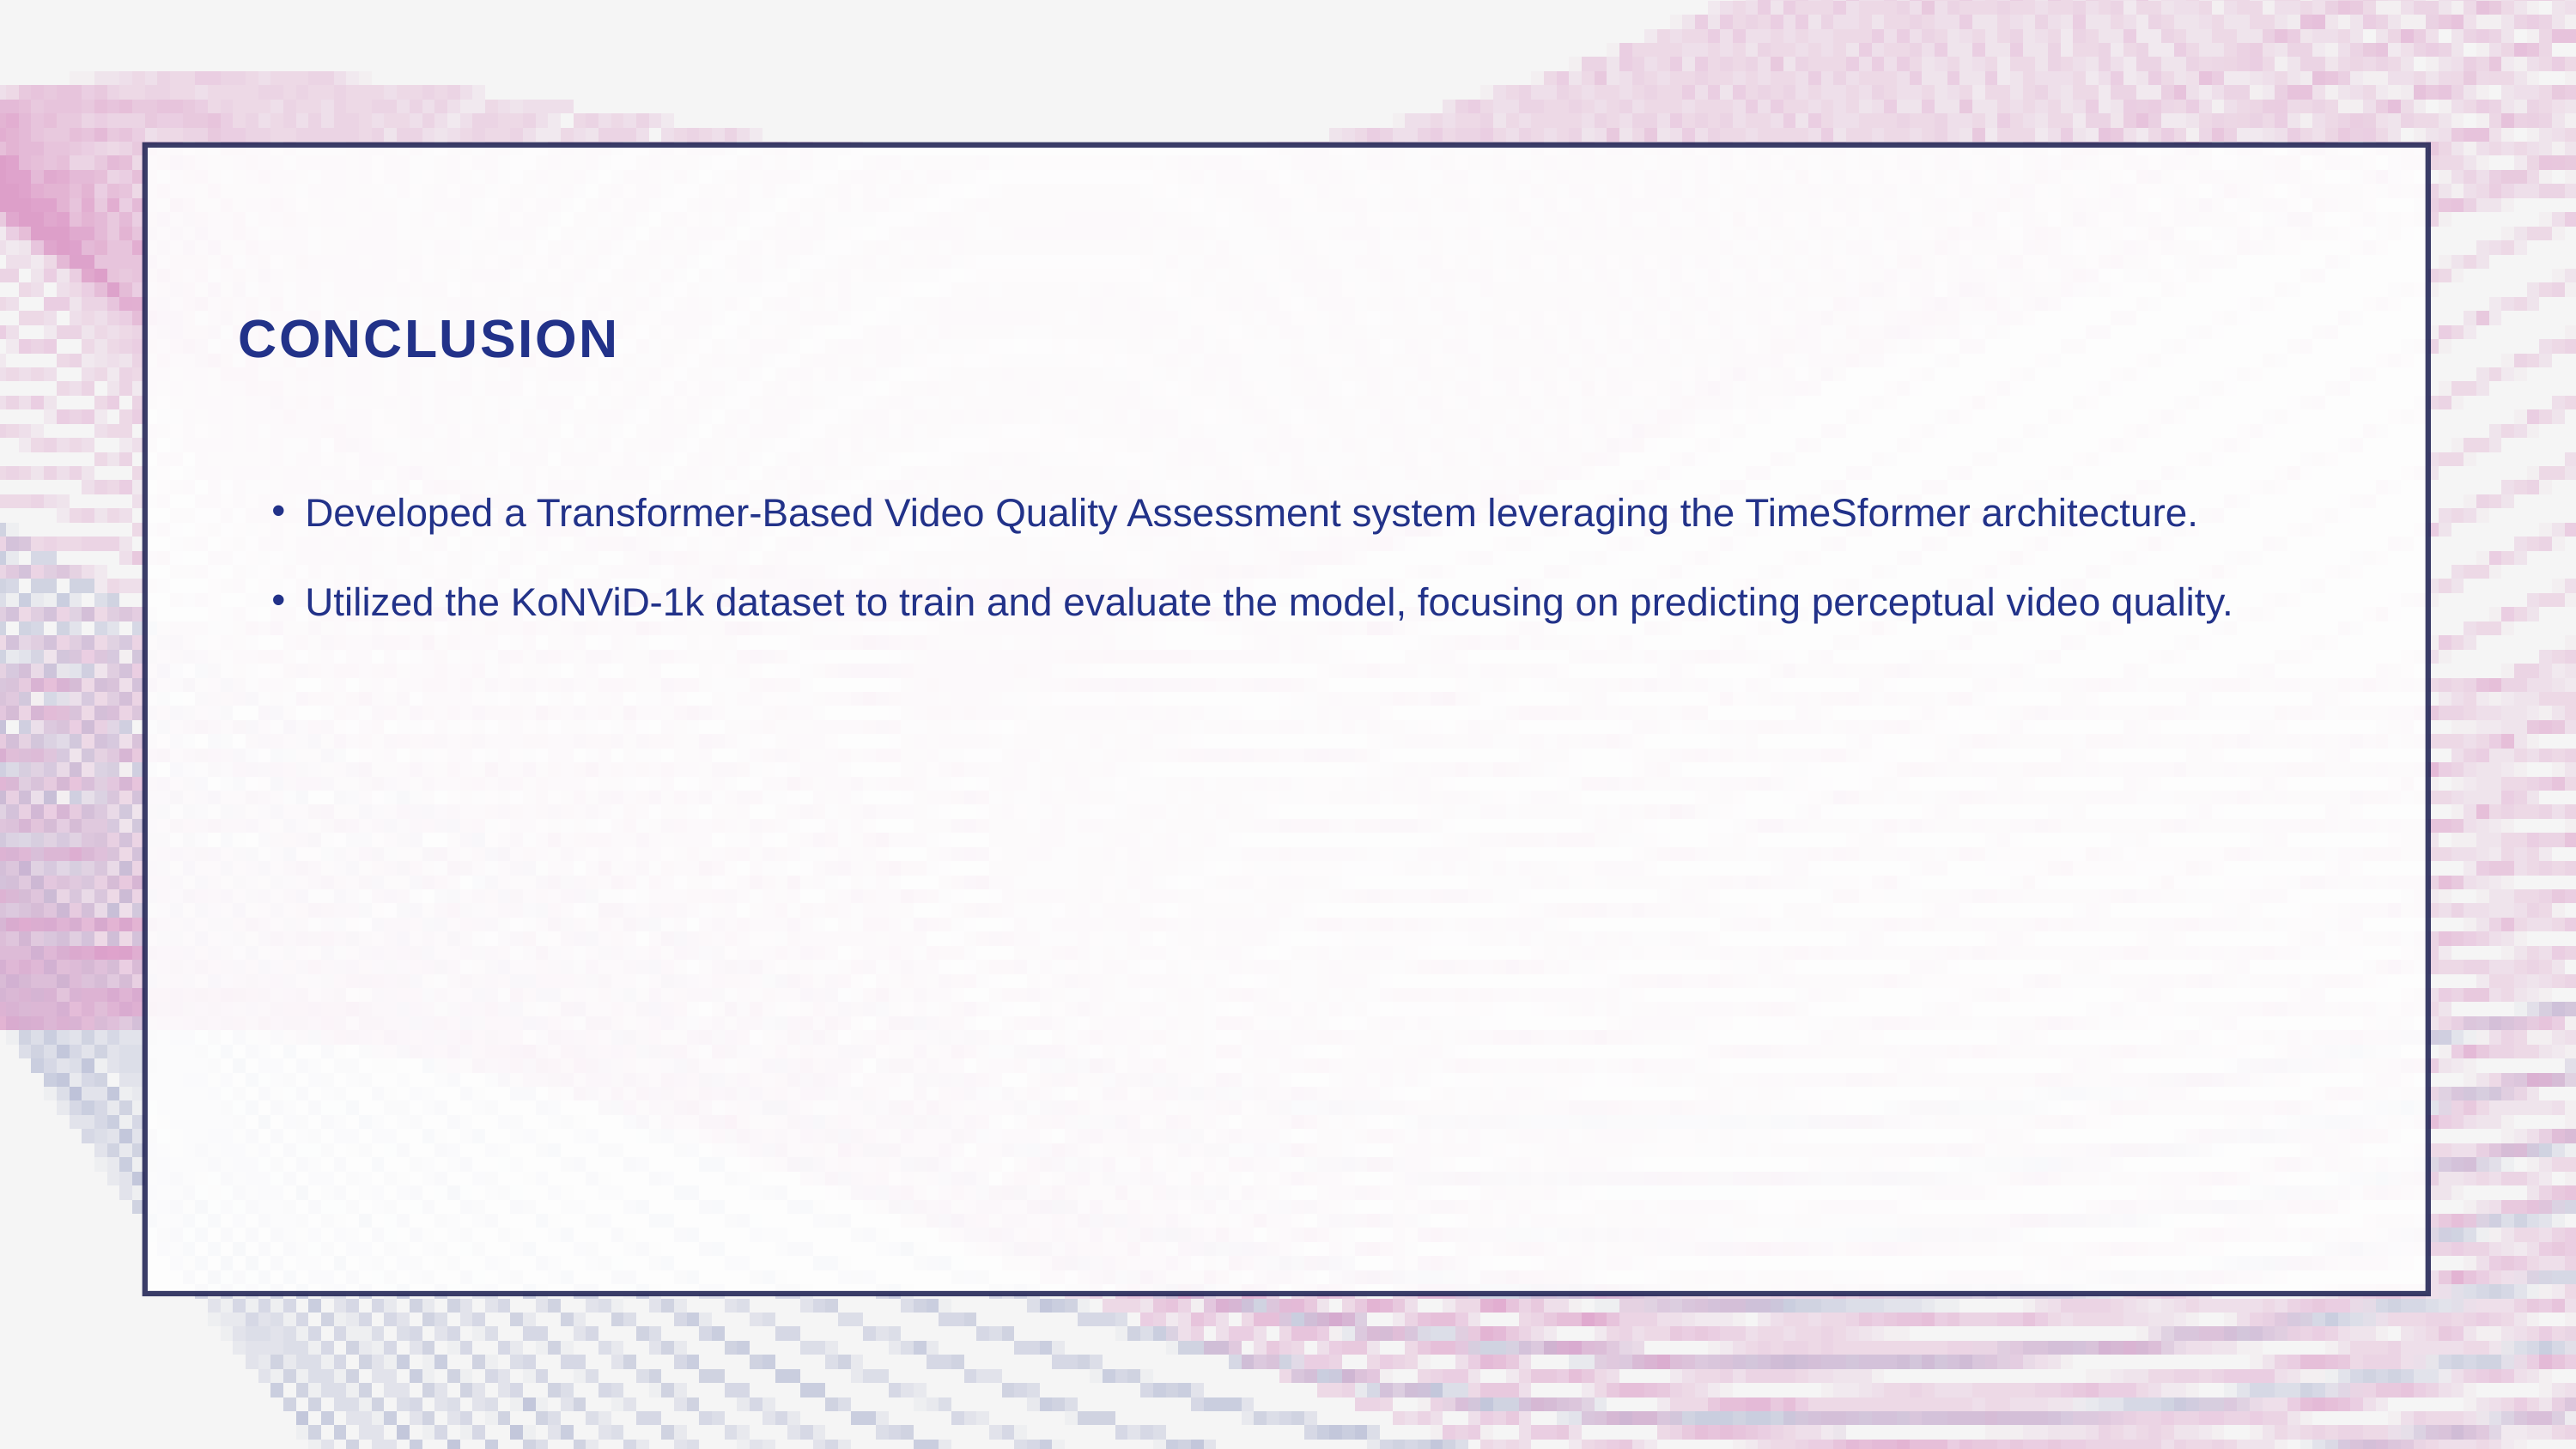

CONCLUSION
Developed a Transformer-Based Video Quality Assessment system leveraging the TimeSformer architecture.
Utilized the KoNViD-1k dataset to train and evaluate the model, focusing on predicting perceptual video quality.